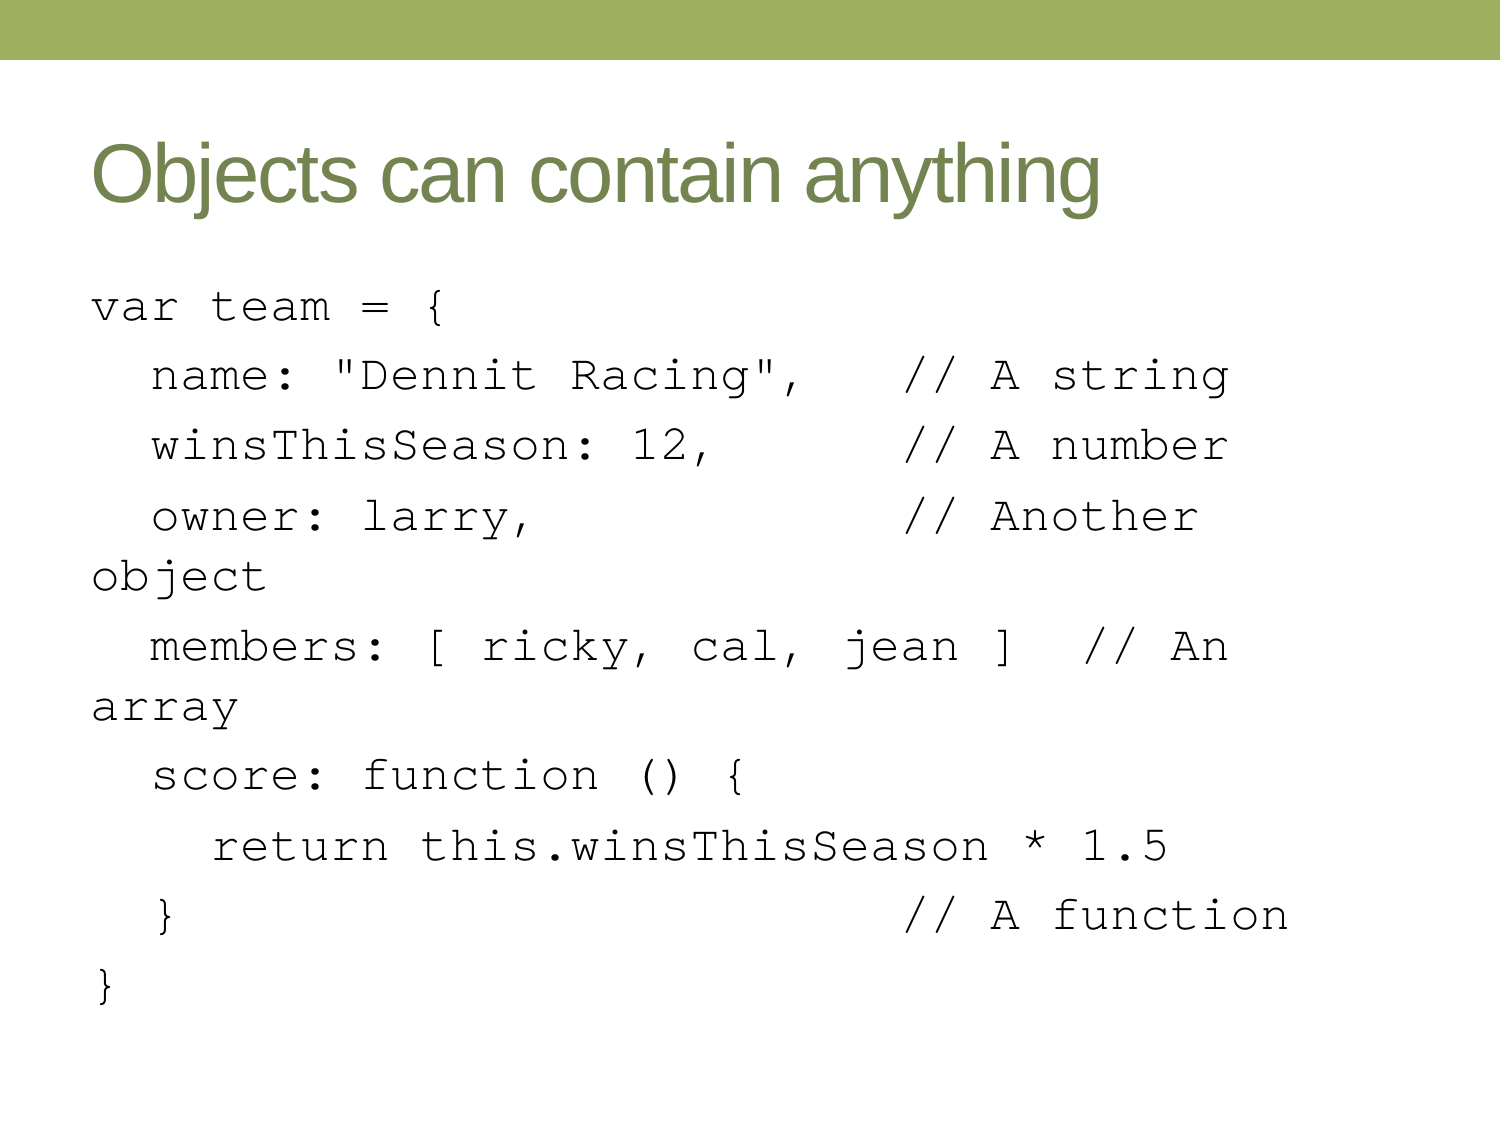

# Objects can contain anything
var team = {
  name: "Dennit Racing",   // A string
  winsThisSeason: 12,      // A number
  owner: larry,	       // Another object
  members: [ ricky, cal, jean ]  // An array
  score: function () {
    return this.winsThisSeason * 1.5
  }                        // A function
}